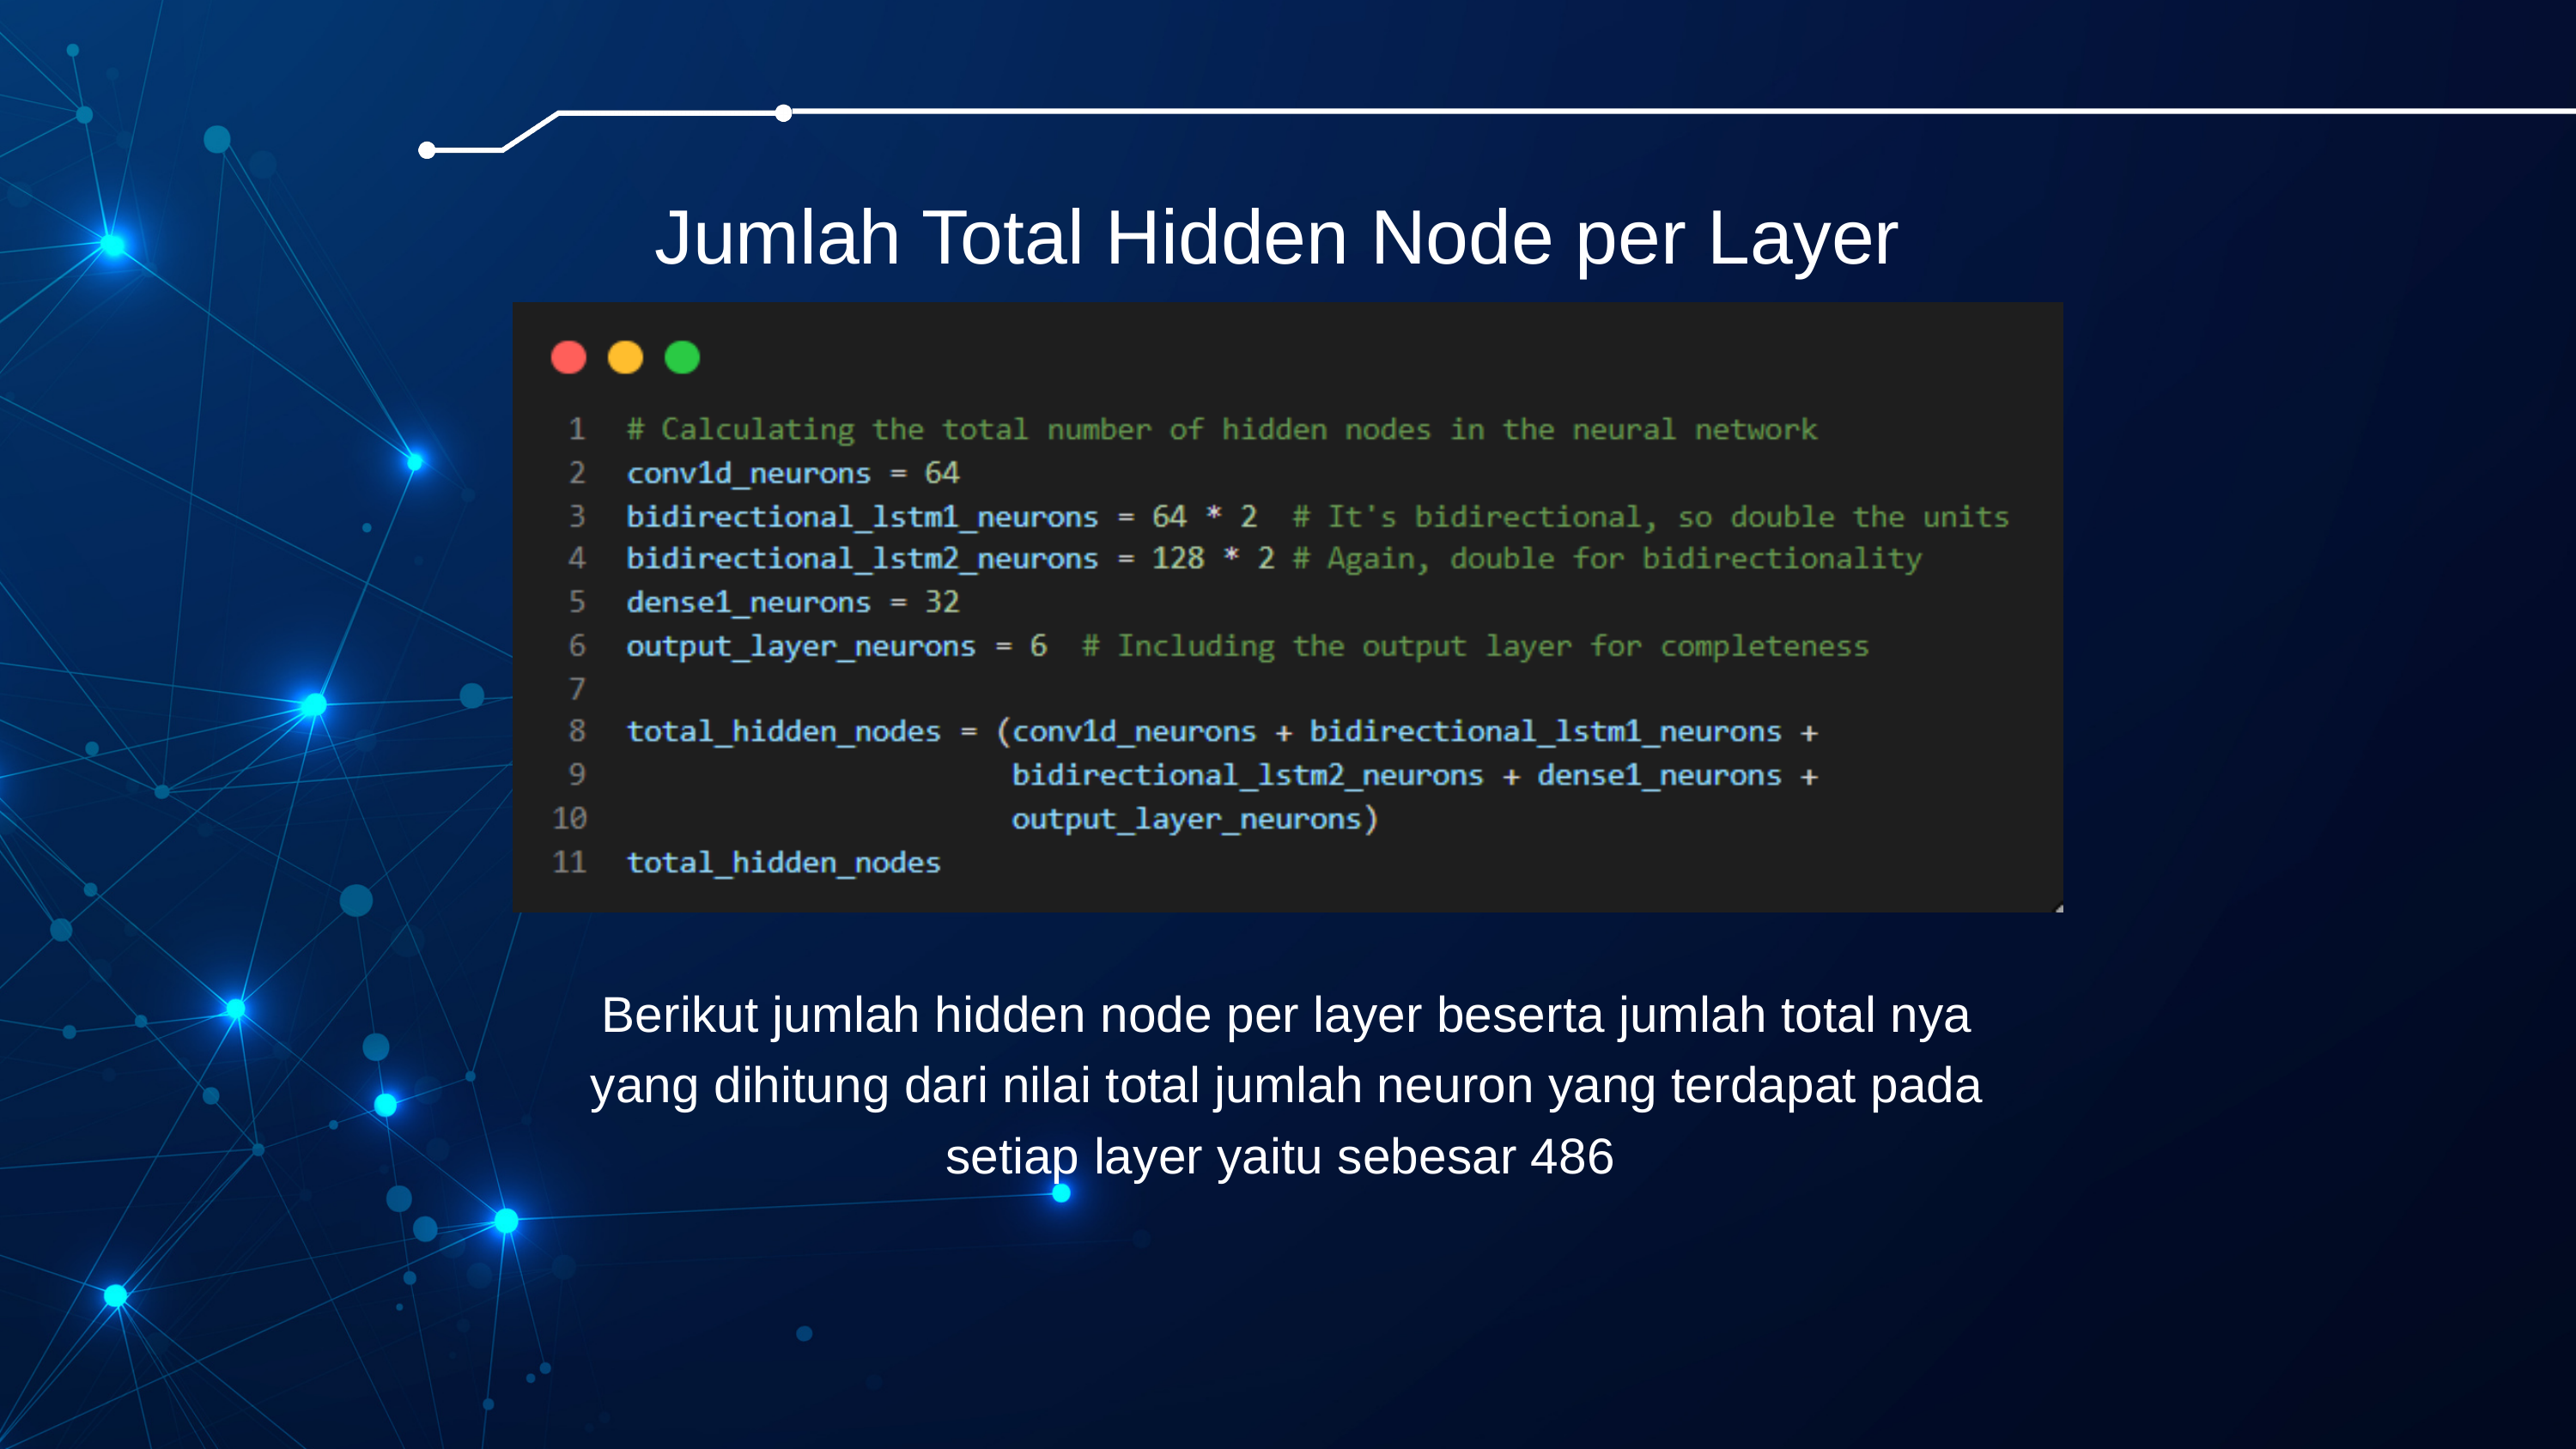

Jumlah Total Hidden Node per Layer

Berikut jumlah hidden node per layer beserta jumlah total nya yang dihitung dari nilai total jumlah neuron yang terdapat pada setiap layer yaitu sebesar 486